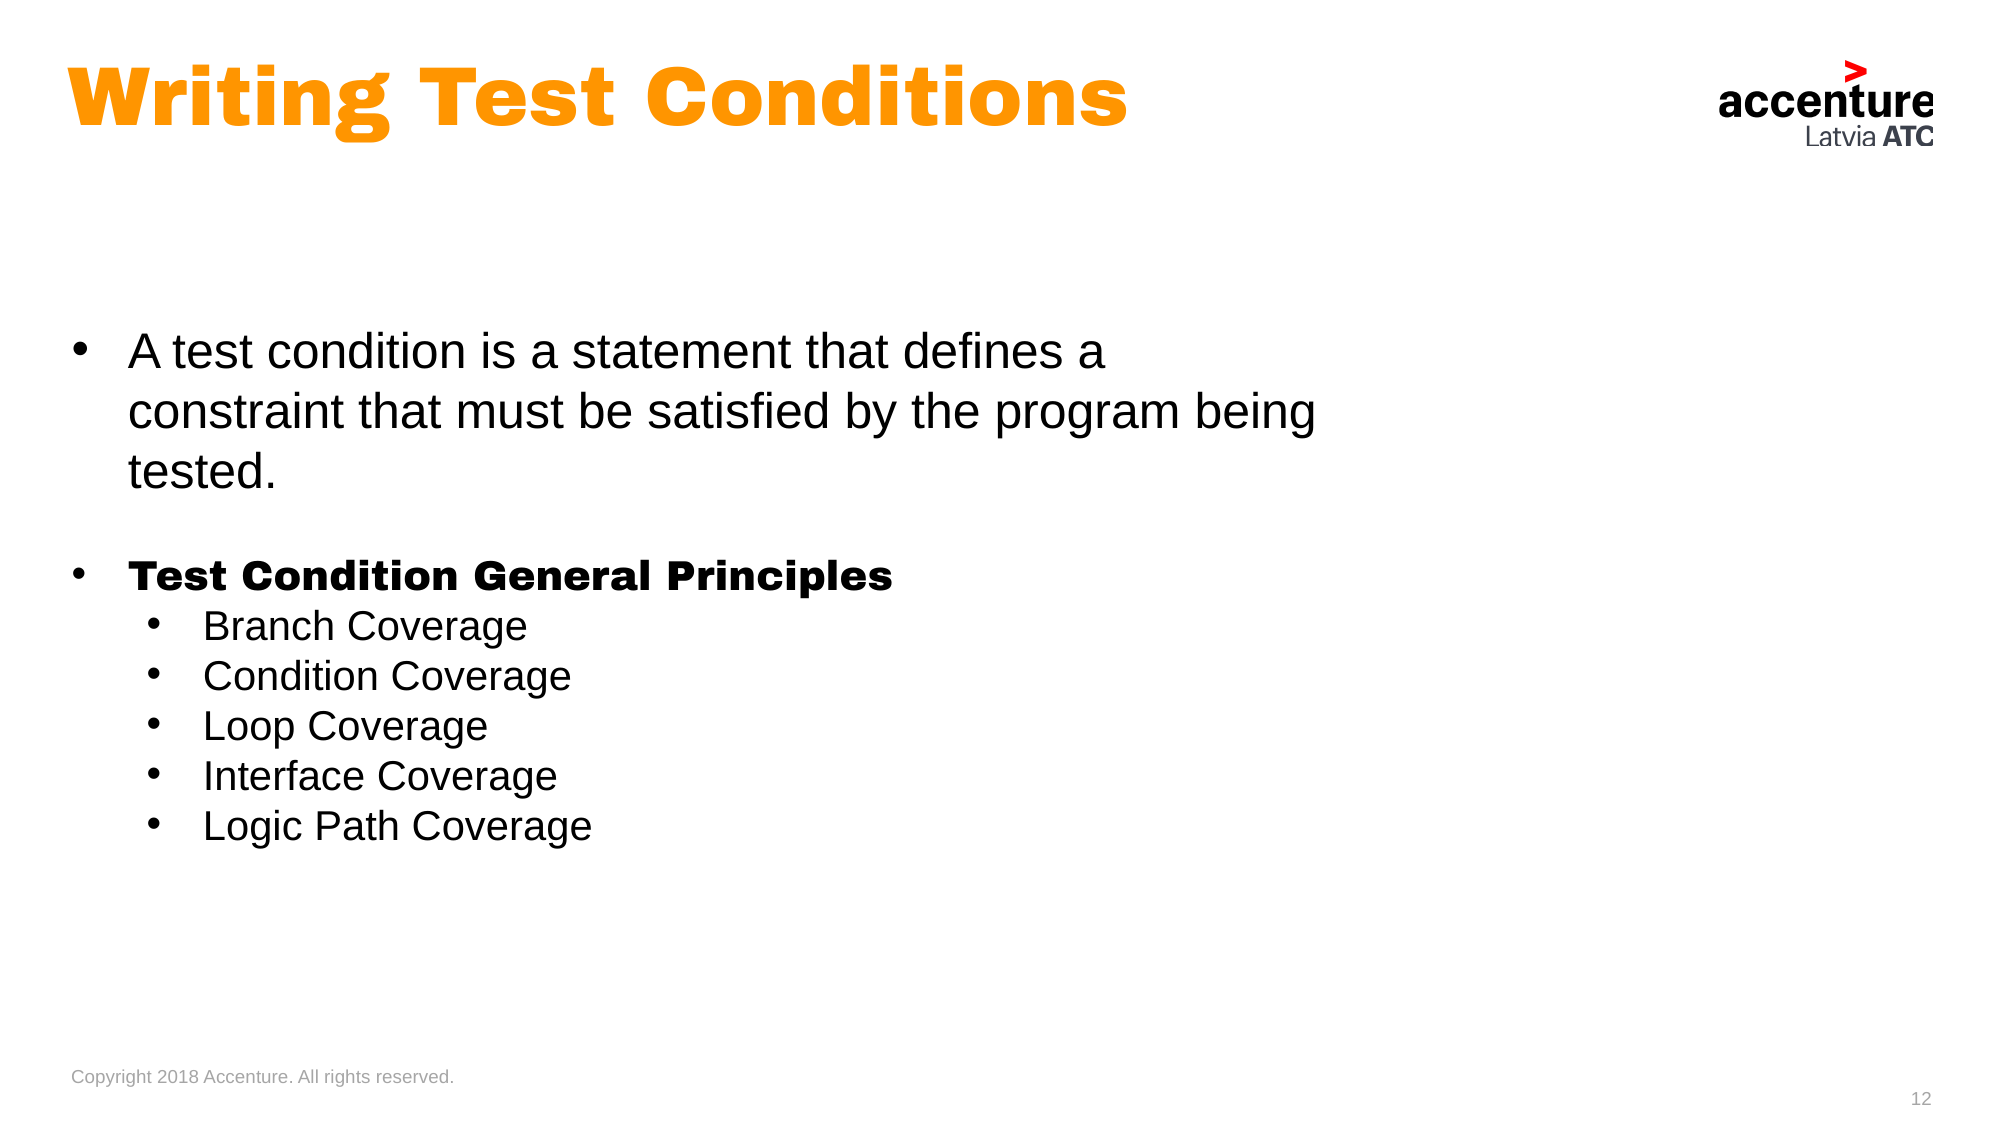

# Writing Test Conditions
A test condition is a statement that defines a constraint that must be satisfied by the program being tested.

Test Condition General Principles
Branch Coverage
Condition Coverage
Loop Coverage
Interface Coverage
Logic Path Coverage

12